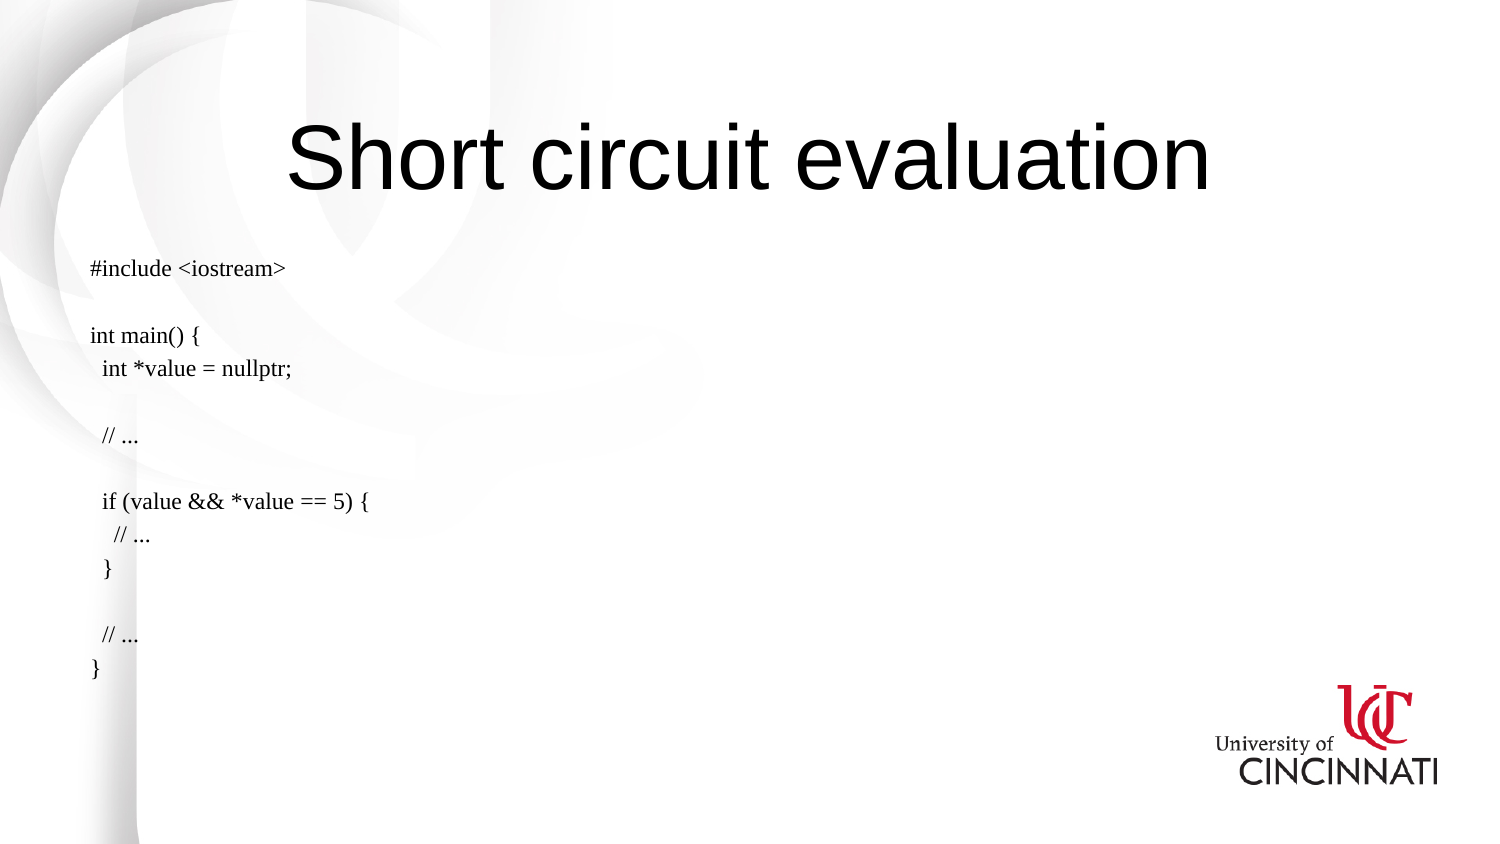

# Short circuit evaluation
#include <iostream>

int main() {
  int *value = nullptr;

  // ...

  if (value && *value == 5) {
    // ...
  }

  // ...
}